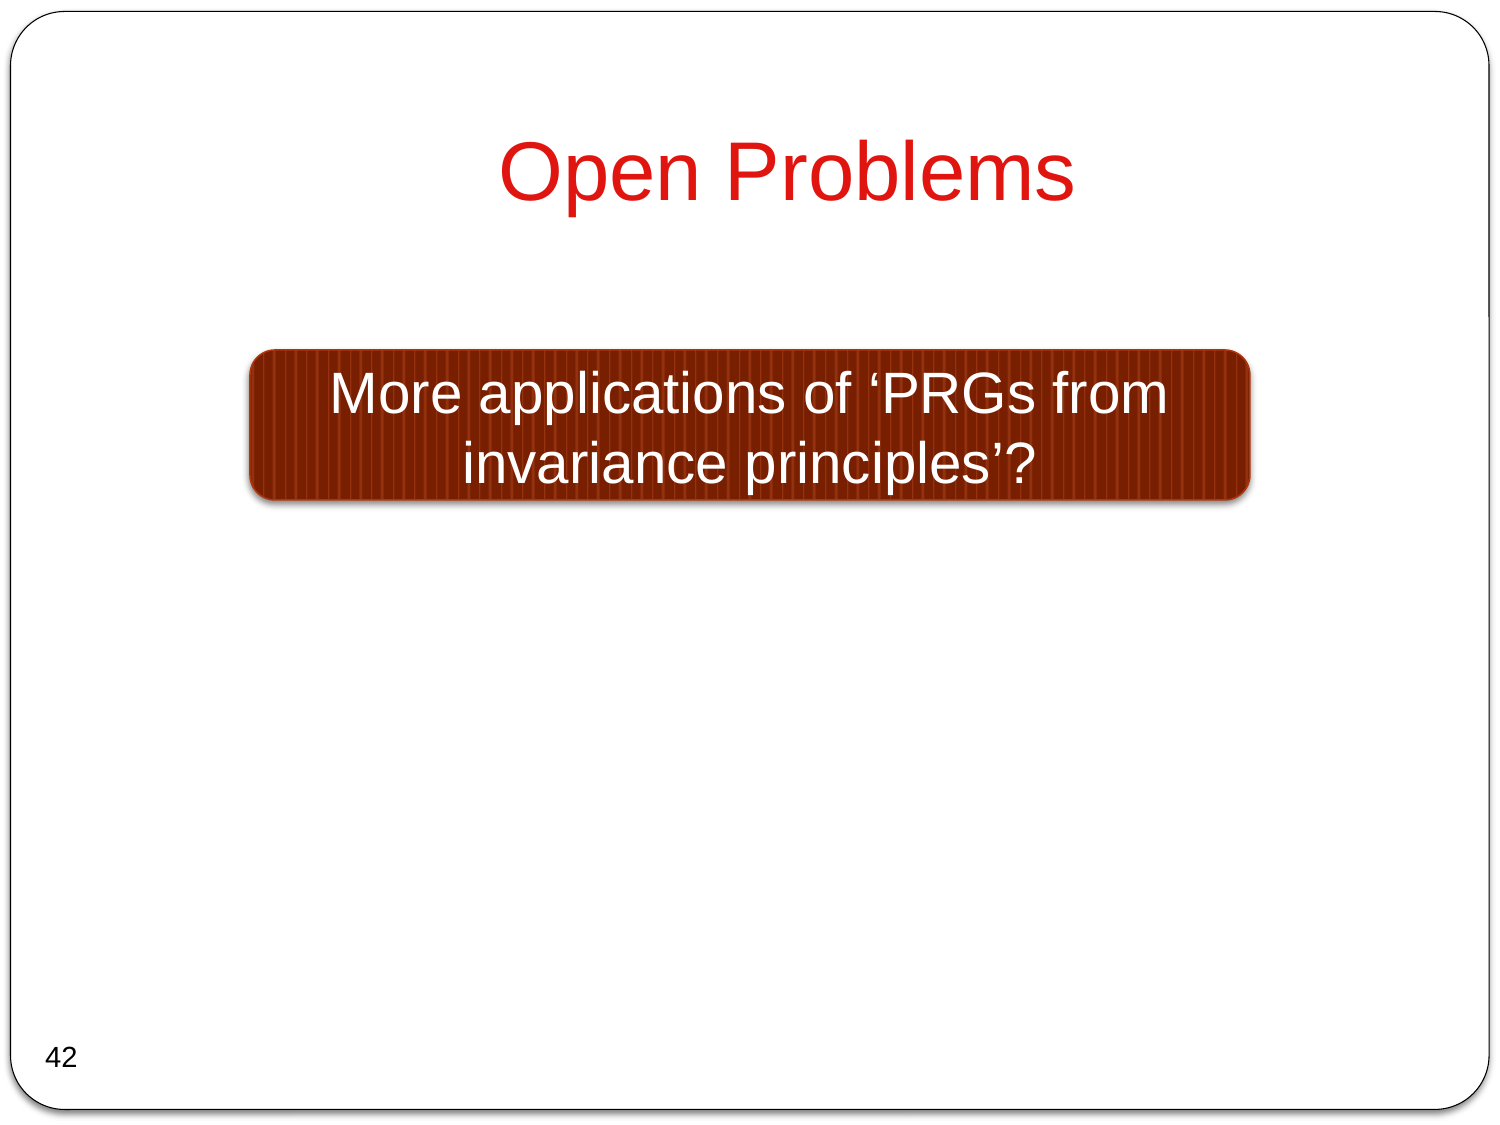

# Open Problems

More applications of ‘PRGs from invariance principles’?
42